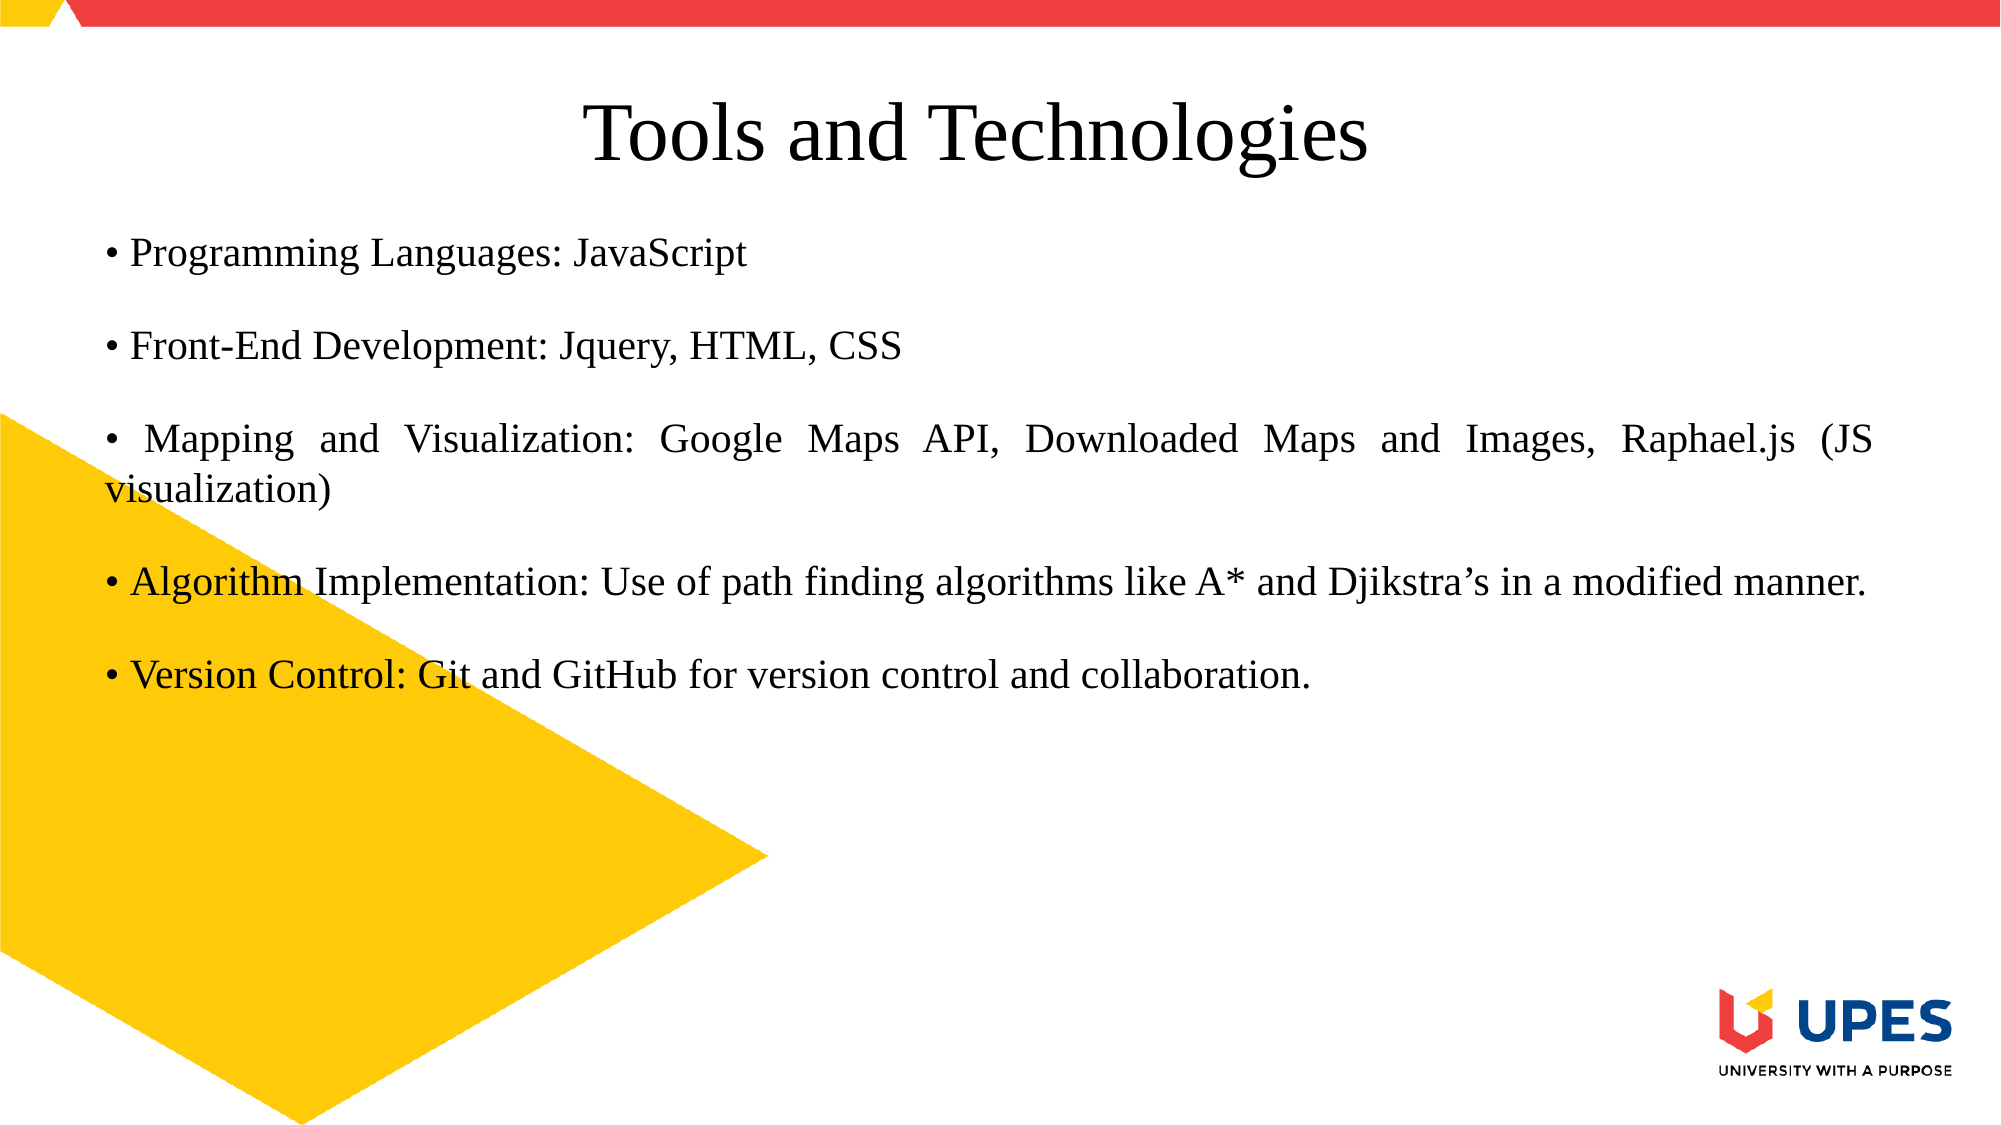

Tools and Technologies
• Programming Languages: JavaScript
• Front-End Development: Jquery, HTML, CSS
• Mapping and Visualization: Google Maps API, Downloaded Maps and Images, Raphael.js (JS visualization)
• Algorithm Implementation: Use of path finding algorithms like A* and Djikstra’s in a modified manner.
• Version Control: Git and GitHub for version control and collaboration.